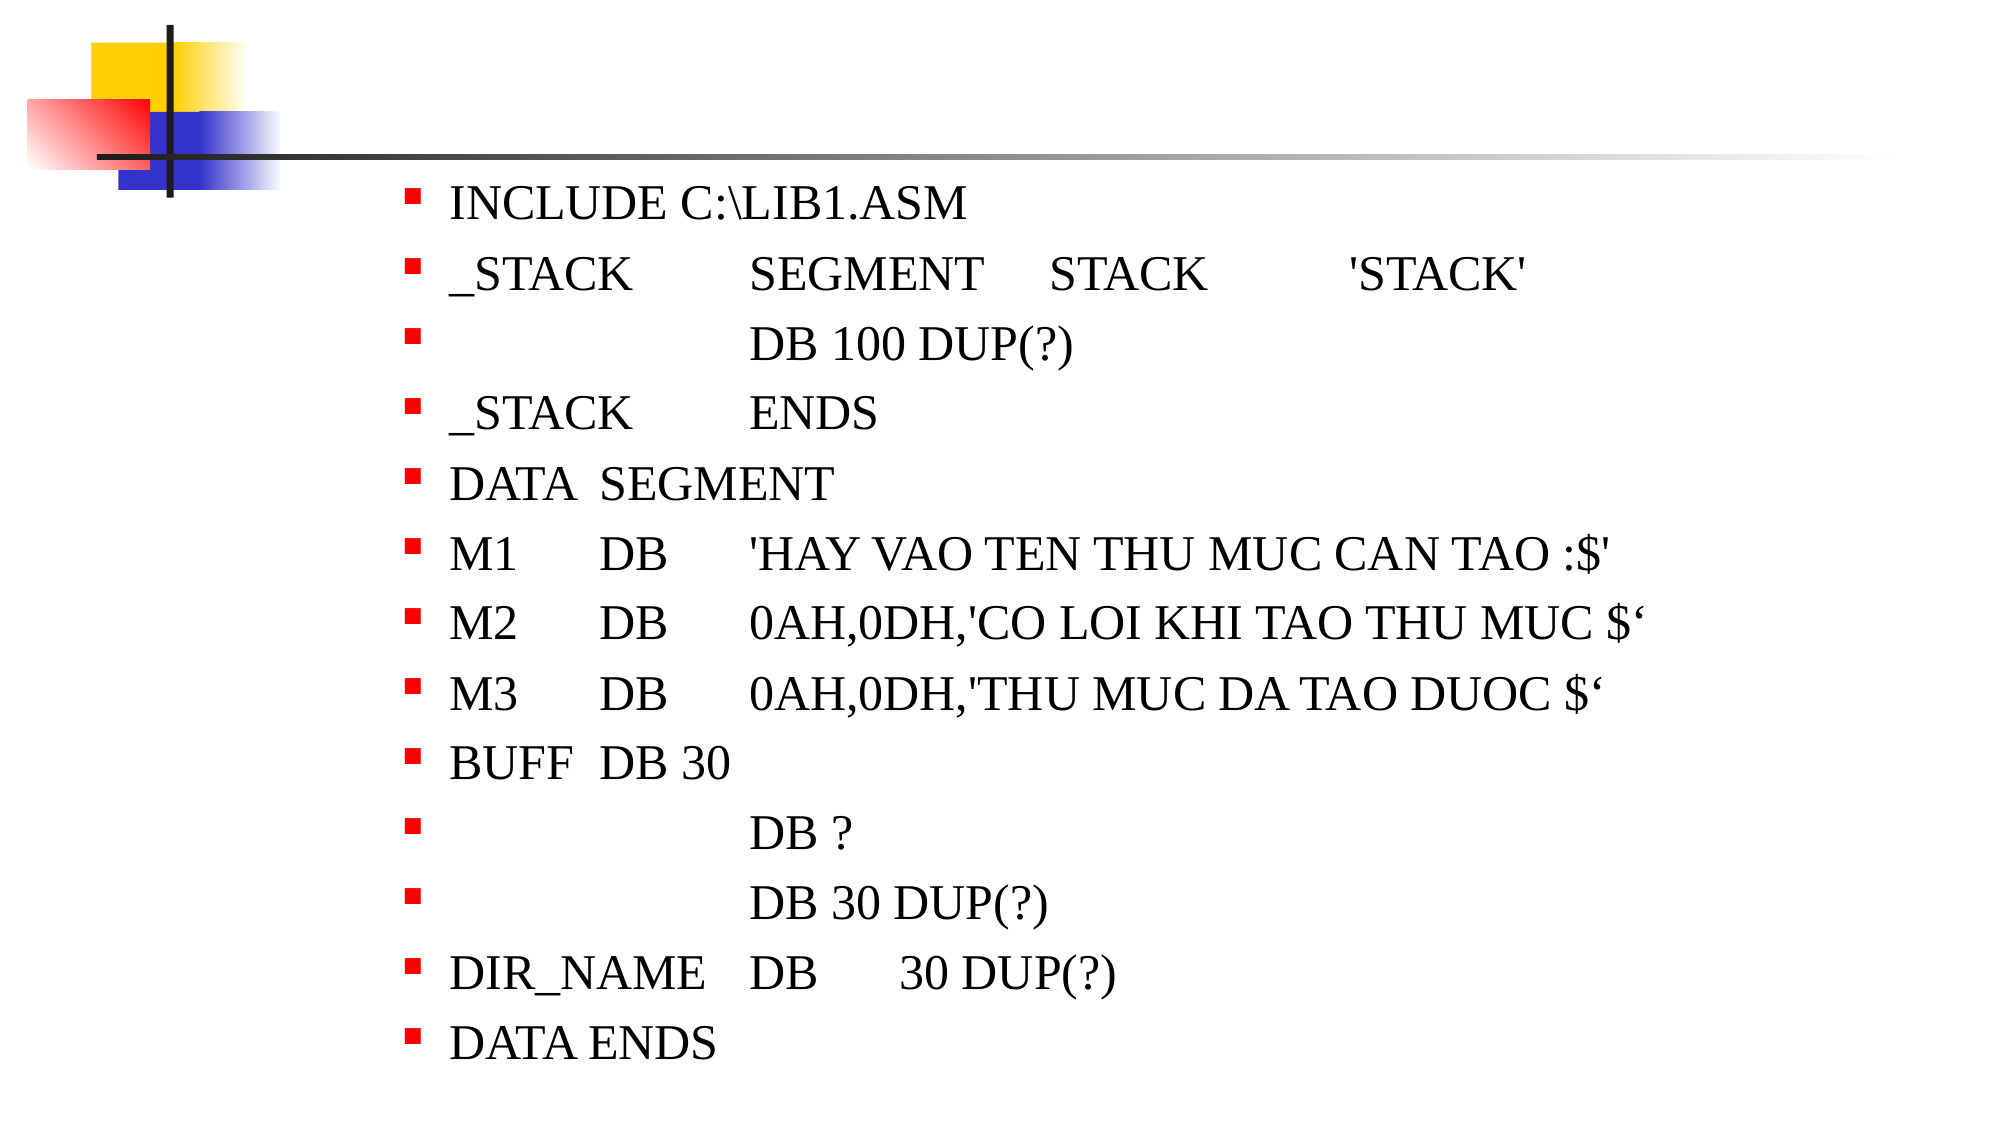

#
INCLUDE C:\LIB1.ASM
_STACK 	SEGMENT 	STACK 	'STACK'
		DB 100 DUP(?)
_STACK 	ENDS
DATA 	SEGMENT
M1 	DB 	'HAY VAO TEN THU MUC CAN TAO :$'
M2 	DB 	0AH,0DH,'CO LOI KHI TAO THU MUC $‘
M3 	DB 	0AH,0DH,'THU MUC DA TAO DUOC $‘
BUFF 	DB 30
		DB ?
  		DB 30 DUP(?)
DIR_NAME 	DB 	30 DUP(?)
DATA ENDS